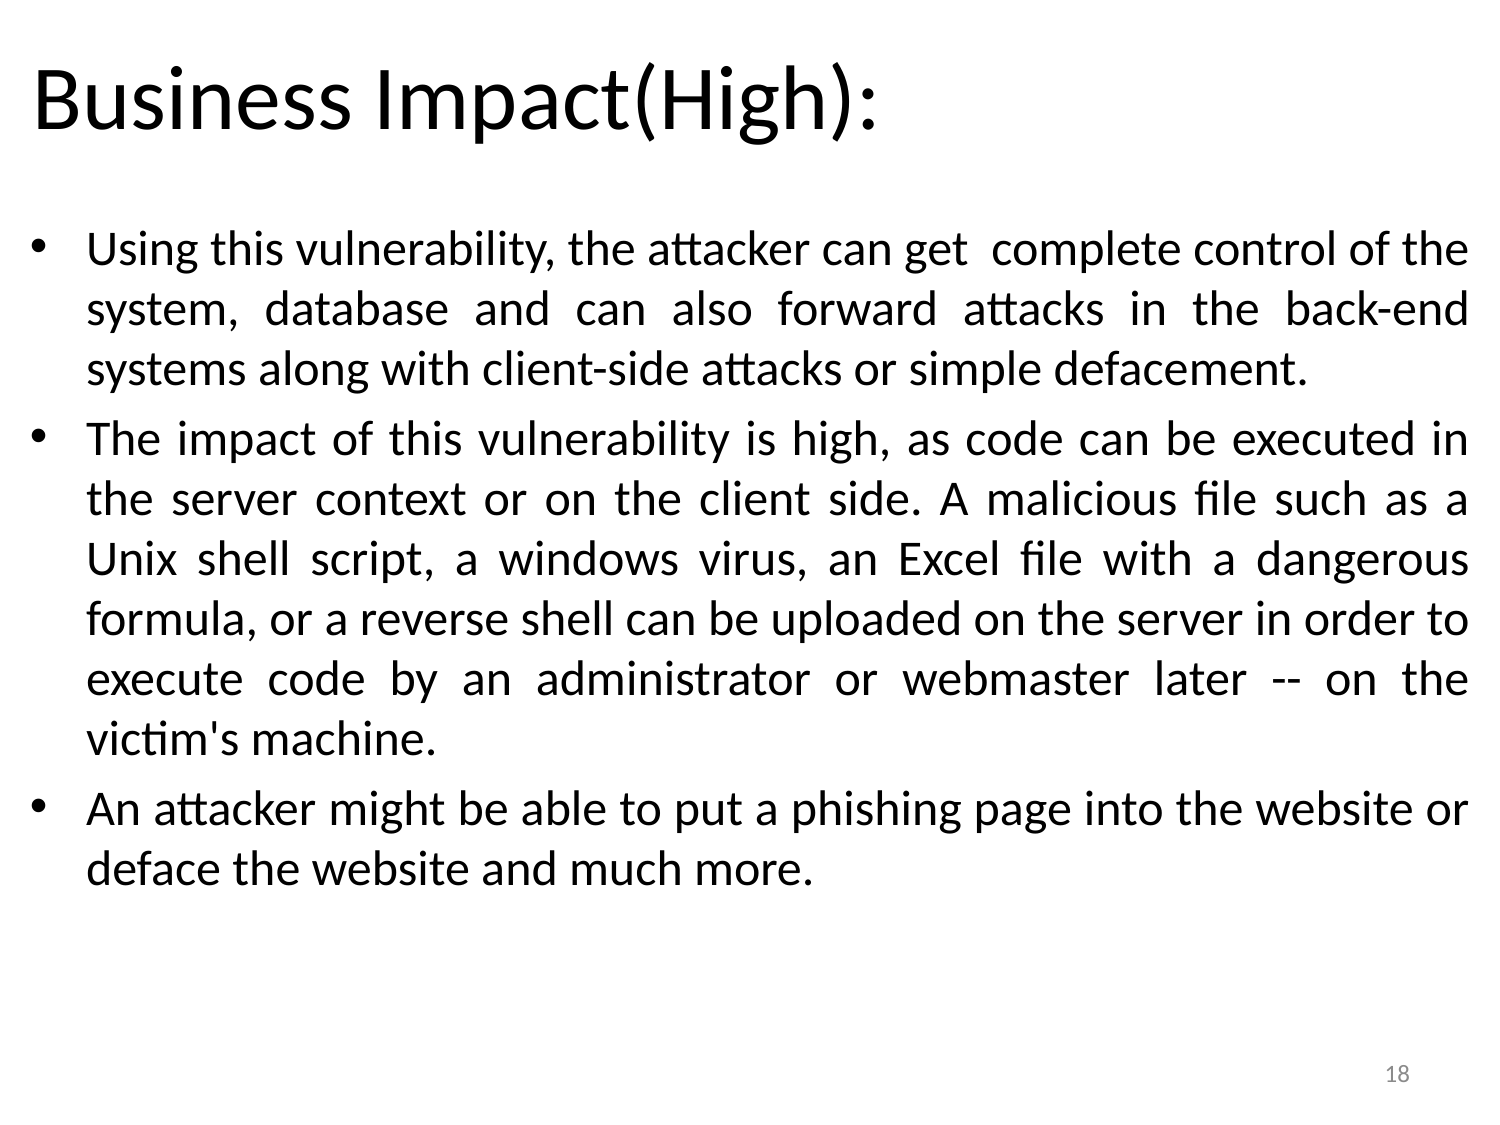

# Business Impact(High):
Using this vulnerability, the attacker can get  complete control of the system, database and can also forward attacks in the back-end systems along with client-side attacks or simple defacement.
The impact of this vulnerability is high, as code can be executed in the server context or on the client side. A malicious file such as a Unix shell script, a windows virus, an Excel file with a dangerous formula, or a reverse shell can be uploaded on the server in order to execute code by an administrator or webmaster later -- on the victim's machine.
An attacker might be able to put a phishing page into the website or deface the website and much more.
18